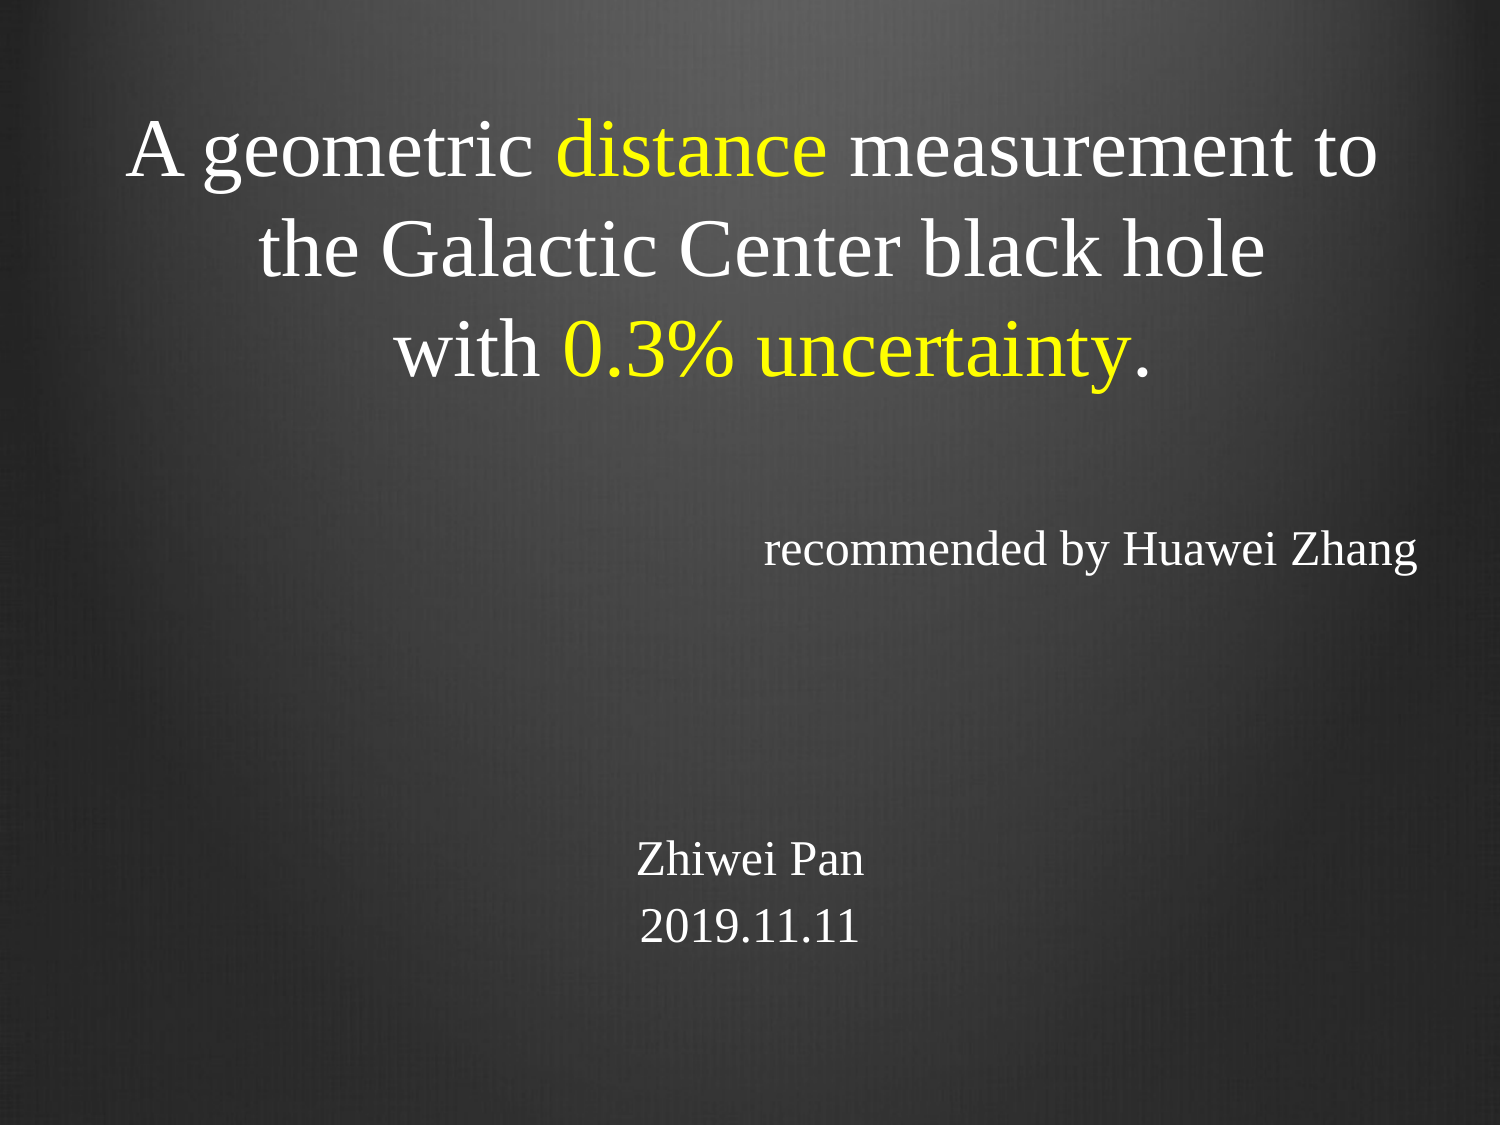

# A geometric distance measurement to the Galactic Center black hole with 0.3% uncertainty.
recommended by Huawei Zhang

Zhiwei Pan
2019.11.11